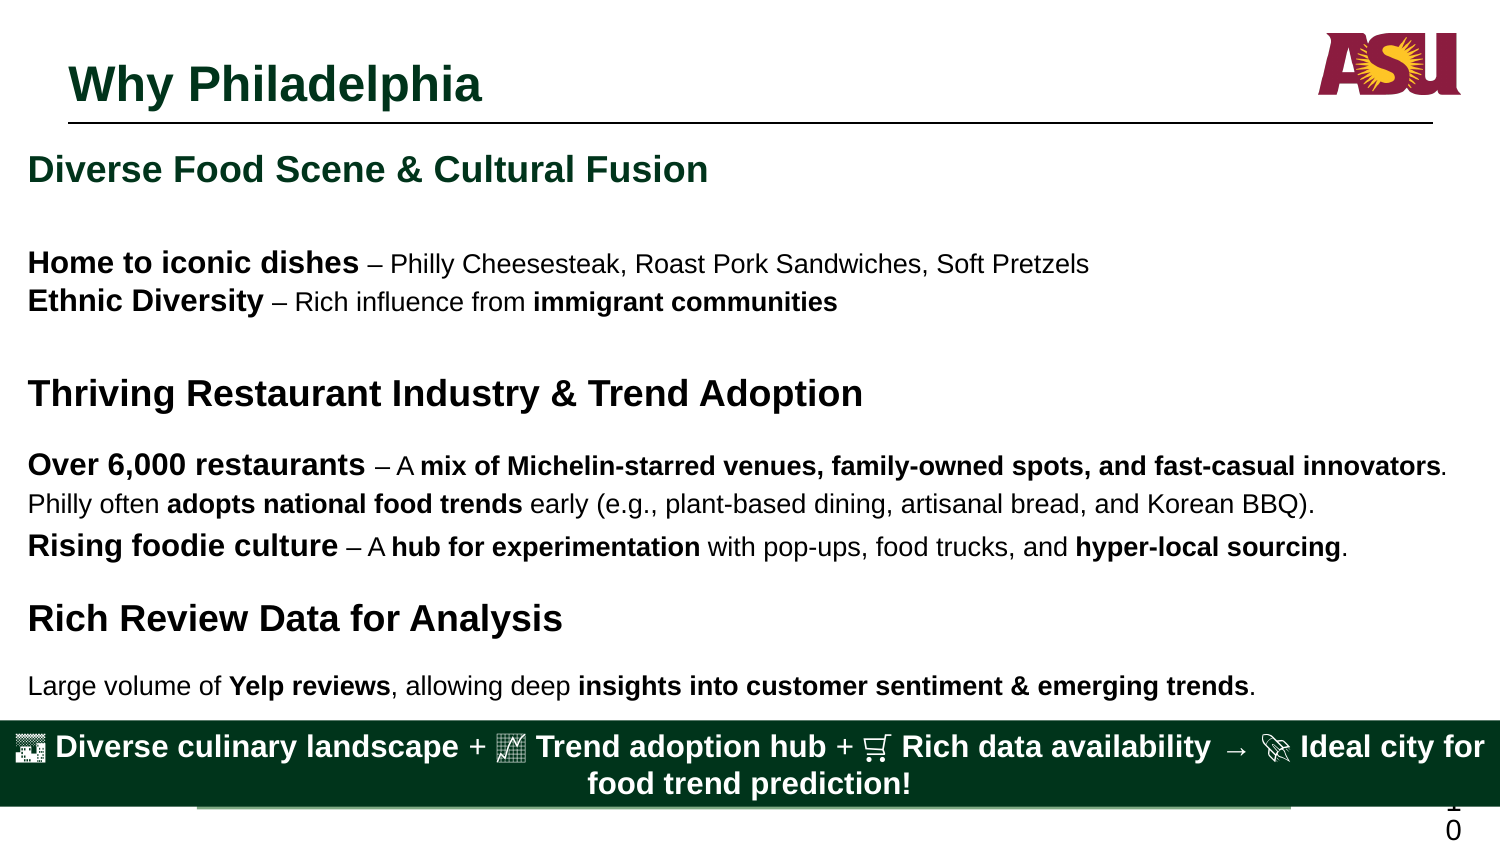

# Why Philadelphia
Diverse Food Scene & Cultural Fusion

Home to iconic dishes – Philly Cheesesteak, Roast Pork Sandwiches, Soft Pretzels
Ethnic Diversity – Rich influence from immigrant communities

Thriving Restaurant Industry & Trend Adoption
Over 6,000 restaurants – A mix of Michelin-starred venues, family-owned spots, and fast-casual innovators.
Philly often adopts national food trends early (e.g., plant-based dining, artisanal bread, and Korean BBQ).
Rising foodie culture – A hub for experimentation with pop-ups, food trucks, and hyper-local sourcing.
Rich Review Data for Analysis
Large volume of Yelp reviews, allowing deep insights into customer sentiment & emerging trends.

🌆 Diverse culinary landscape + 📈 Trend adoption hub + 🛒 Rich data availability → 🚀 Ideal city for food trend prediction!
10